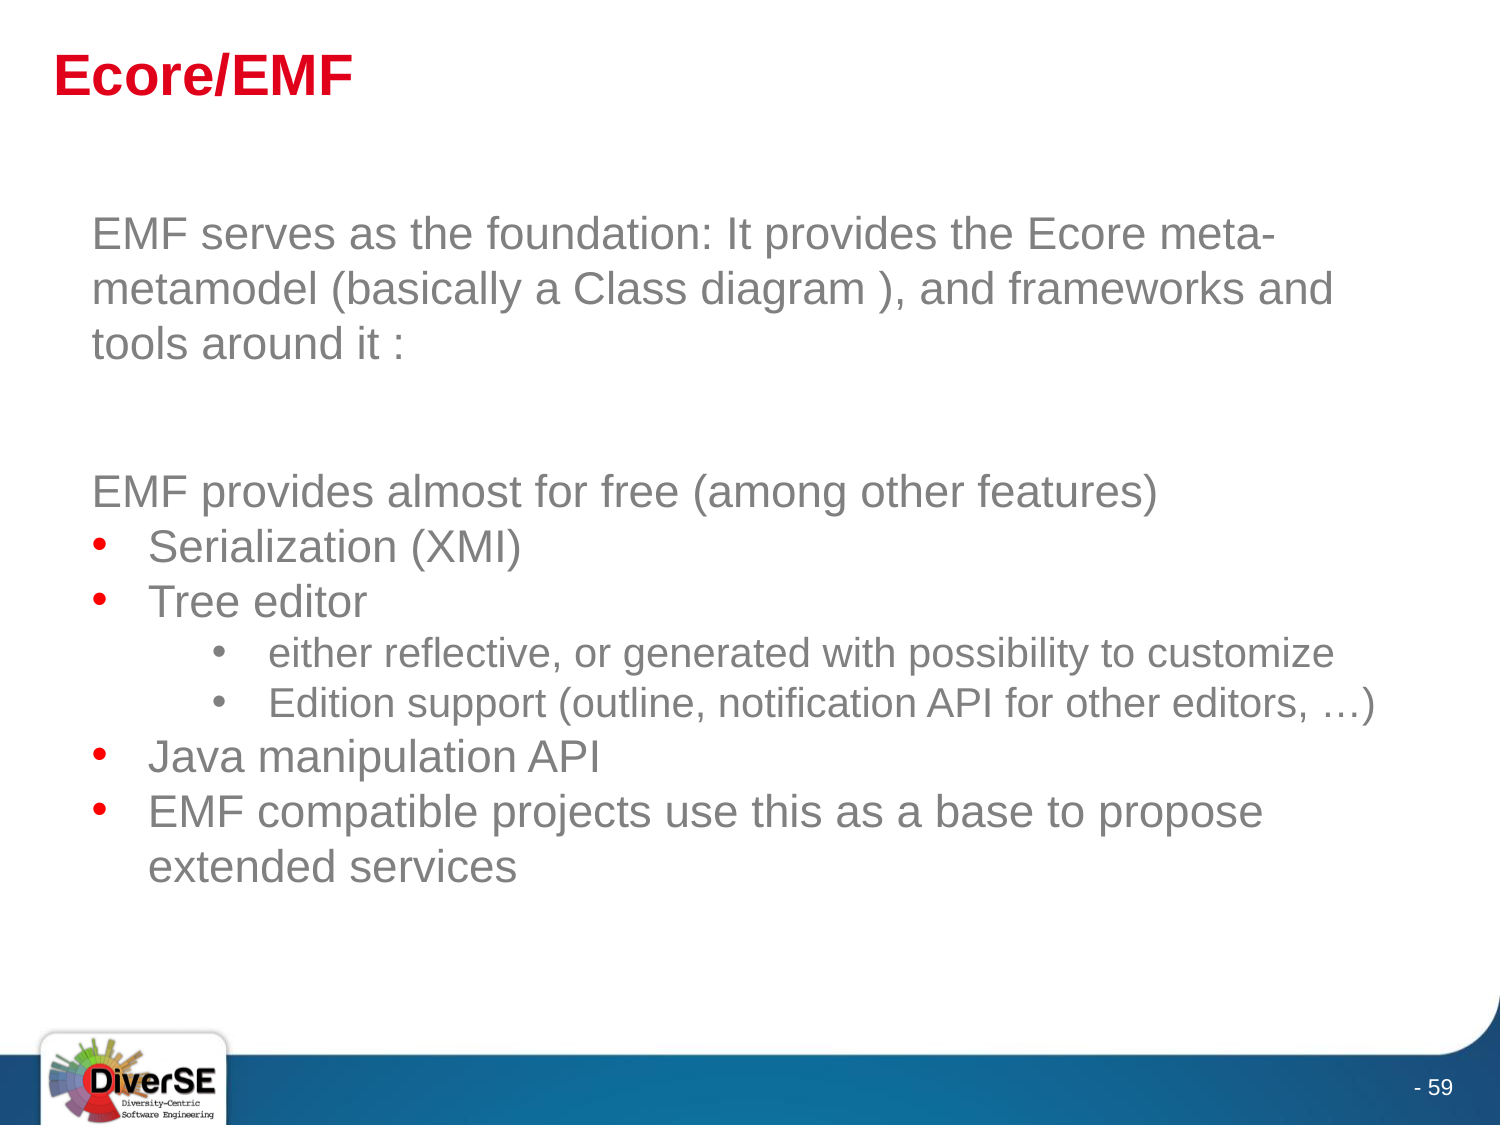

# Ecore/EMF
EMF serves as the foundation: It provides the Ecore meta-metamodel (basically a Class diagram ), and frameworks and tools around it :

EMF provides almost for free (among other features)
Serialization (XMI)
Tree editor
either reflective, or generated with possibility to customize
Edition support (outline, notification API for other editors, …)
Java manipulation API
EMF compatible projects use this as a base to propose extended services

- 59